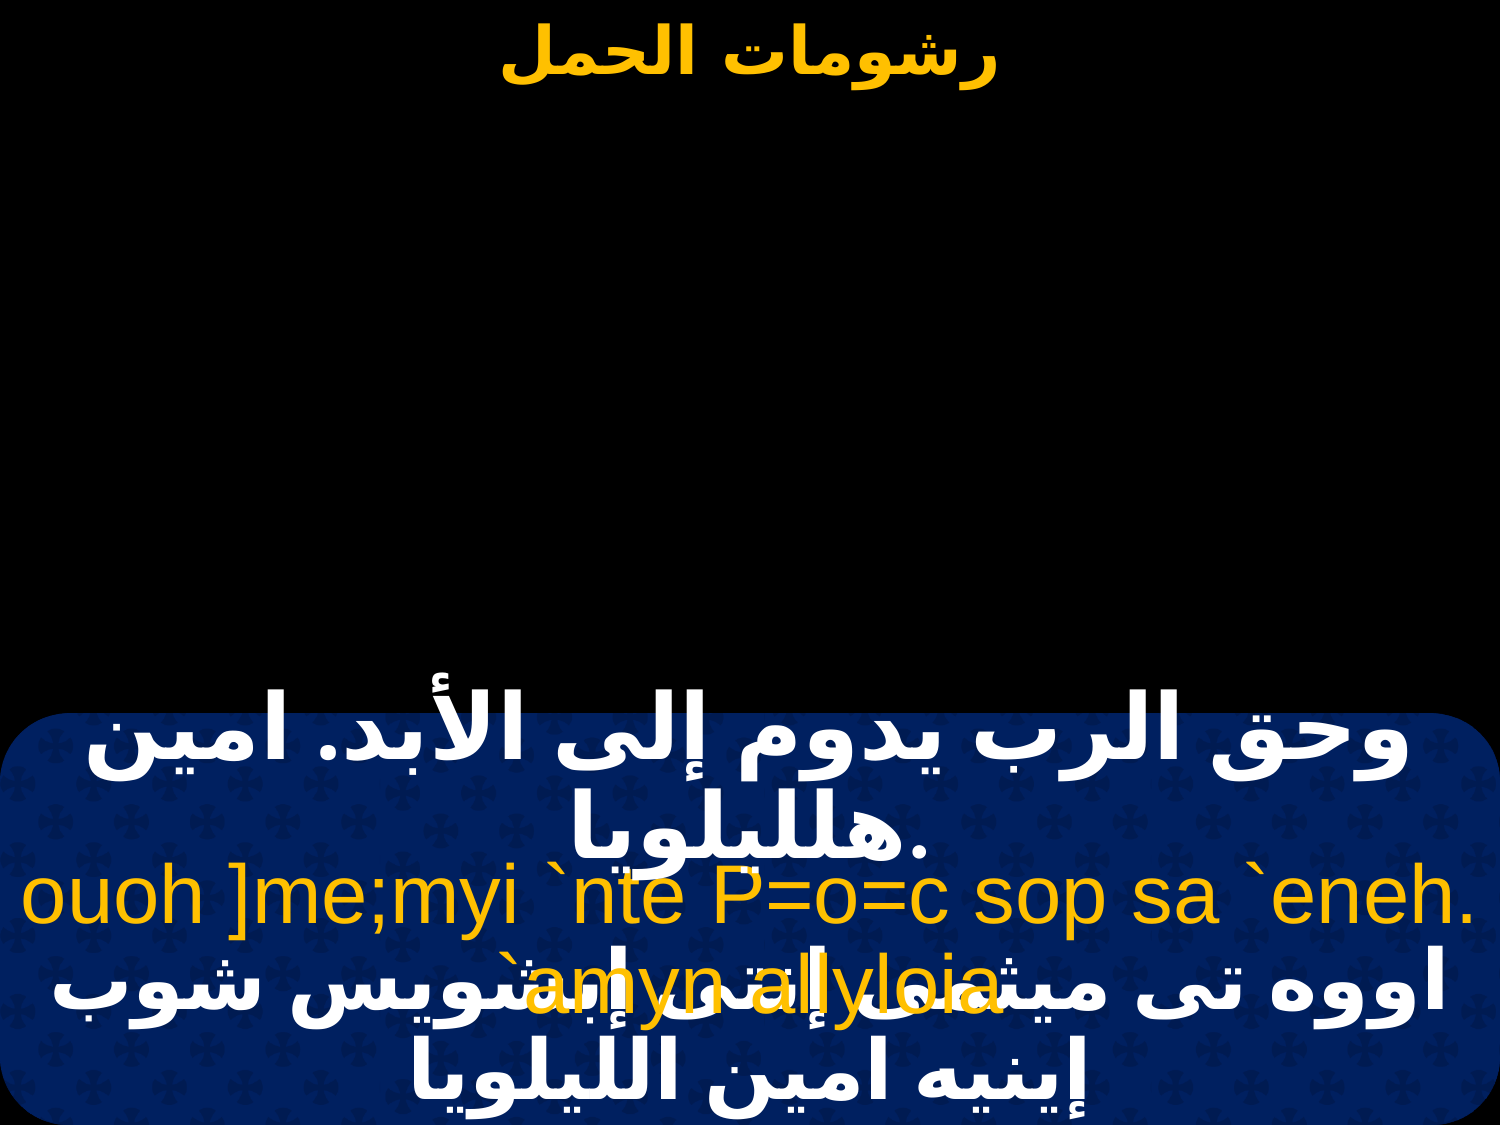

وحق الرب يدوم إلى الأبد. امين هلليلويا.
ouoh ]me;myi `nte P=o=c sop sa `eneh. `amyn allyloia
اووه تى ميثمى إنتى إبشويس شوب إينيه امين الليلويا